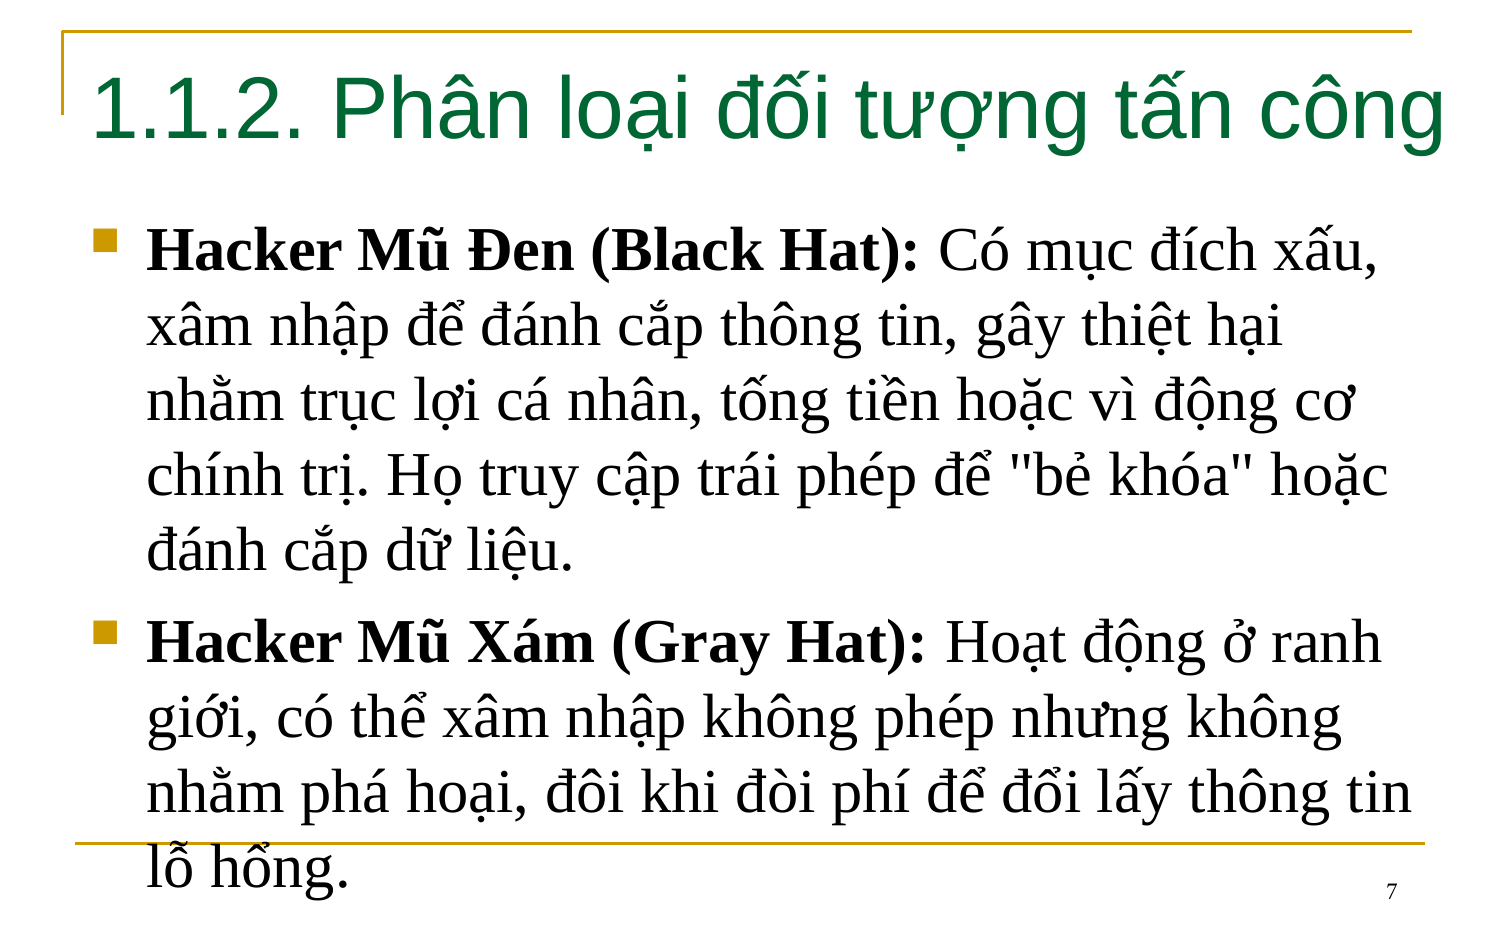

# 1.1.2. Phân loại đối tượng tấn công
Hacker Mũ Đen (Black Hat): Có mục đích xấu, xâm nhập để đánh cắp thông tin, gây thiệt hại nhằm trục lợi cá nhân, tống tiền hoặc vì động cơ chính trị. Họ truy cập trái phép để "bẻ khóa" hoặc đánh cắp dữ liệu.
Hacker Mũ Xám (Gray Hat): Hoạt động ở ranh giới, có thể xâm nhập không phép nhưng không nhằm phá hoại, đôi khi đòi phí để đổi lấy thông tin lỗ hổng.

7